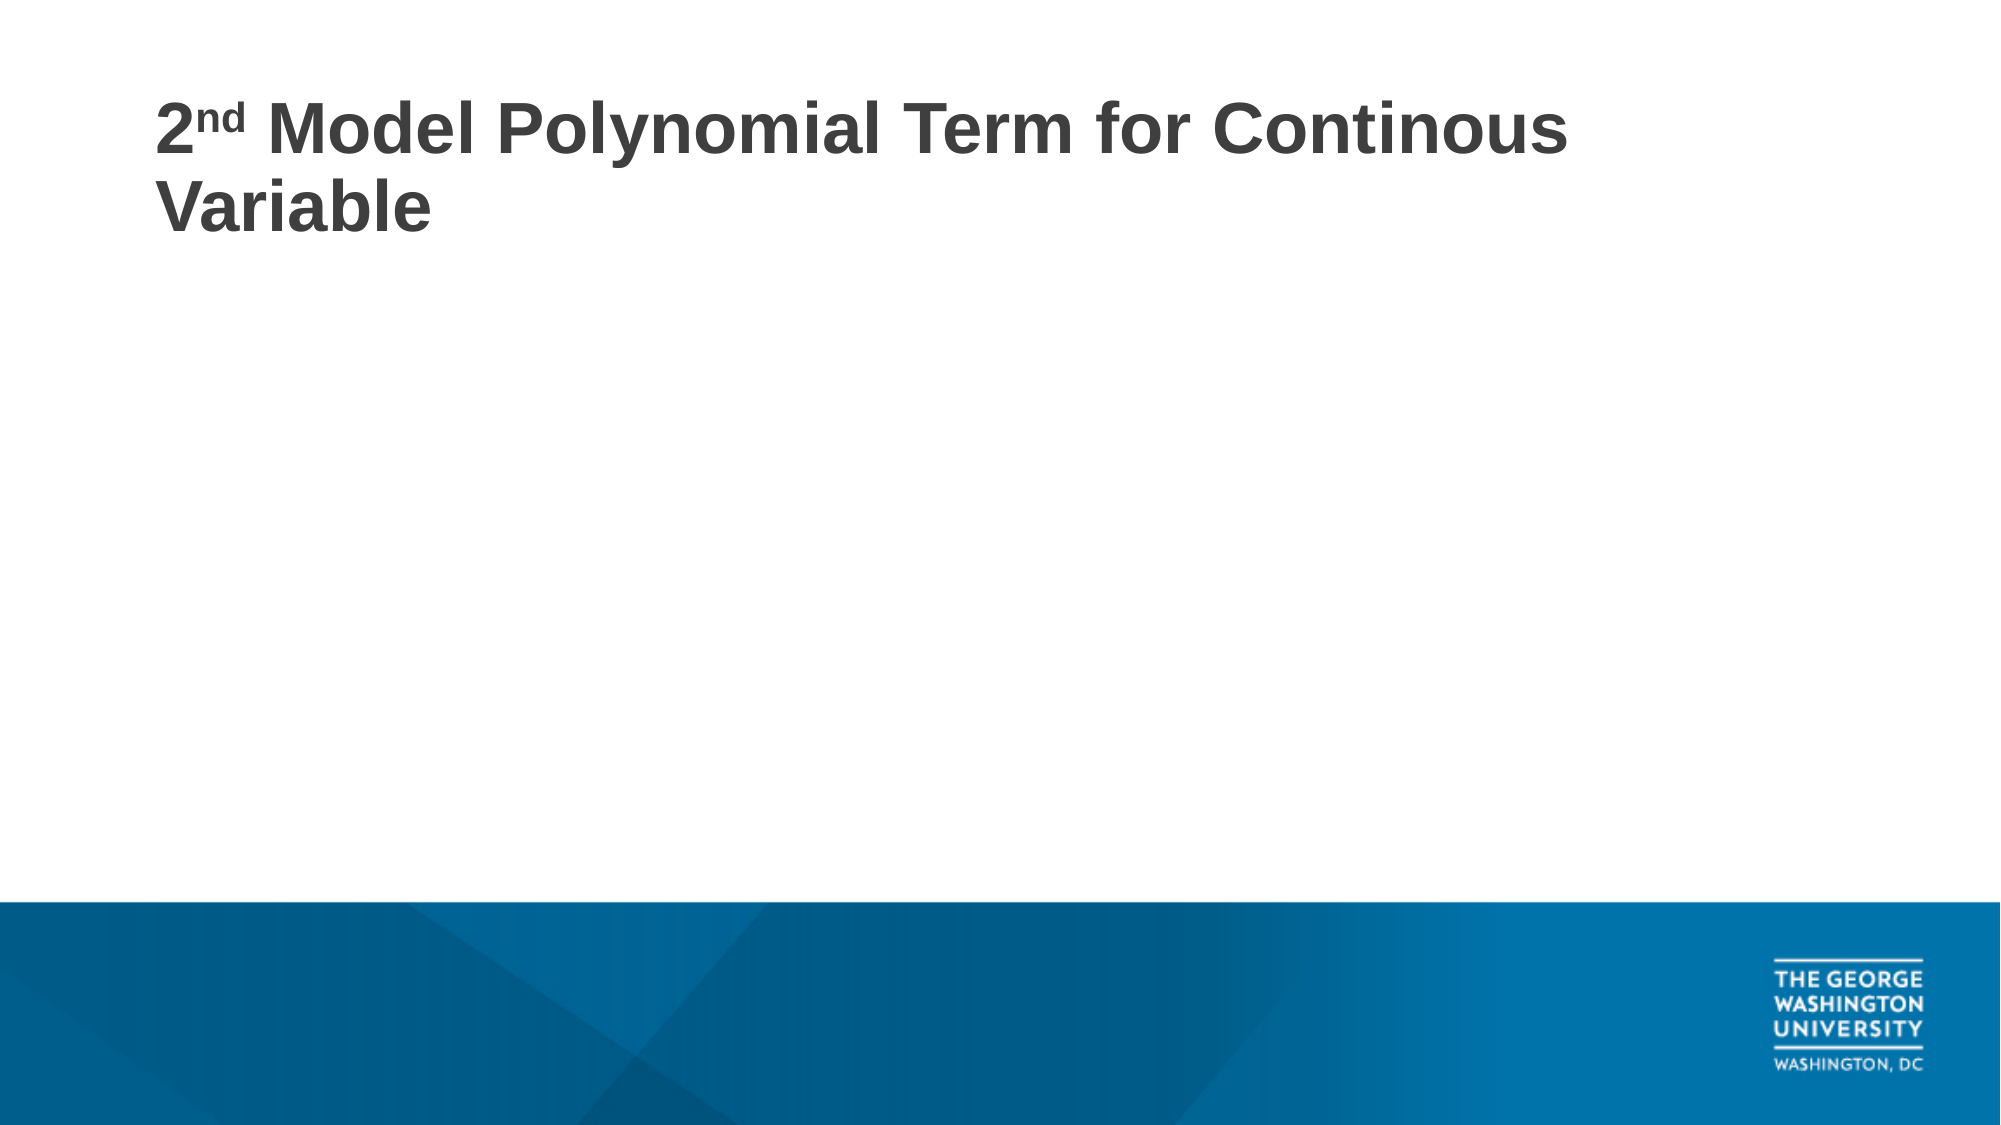

# 2nd Model Polynomial Term for Continous Variable